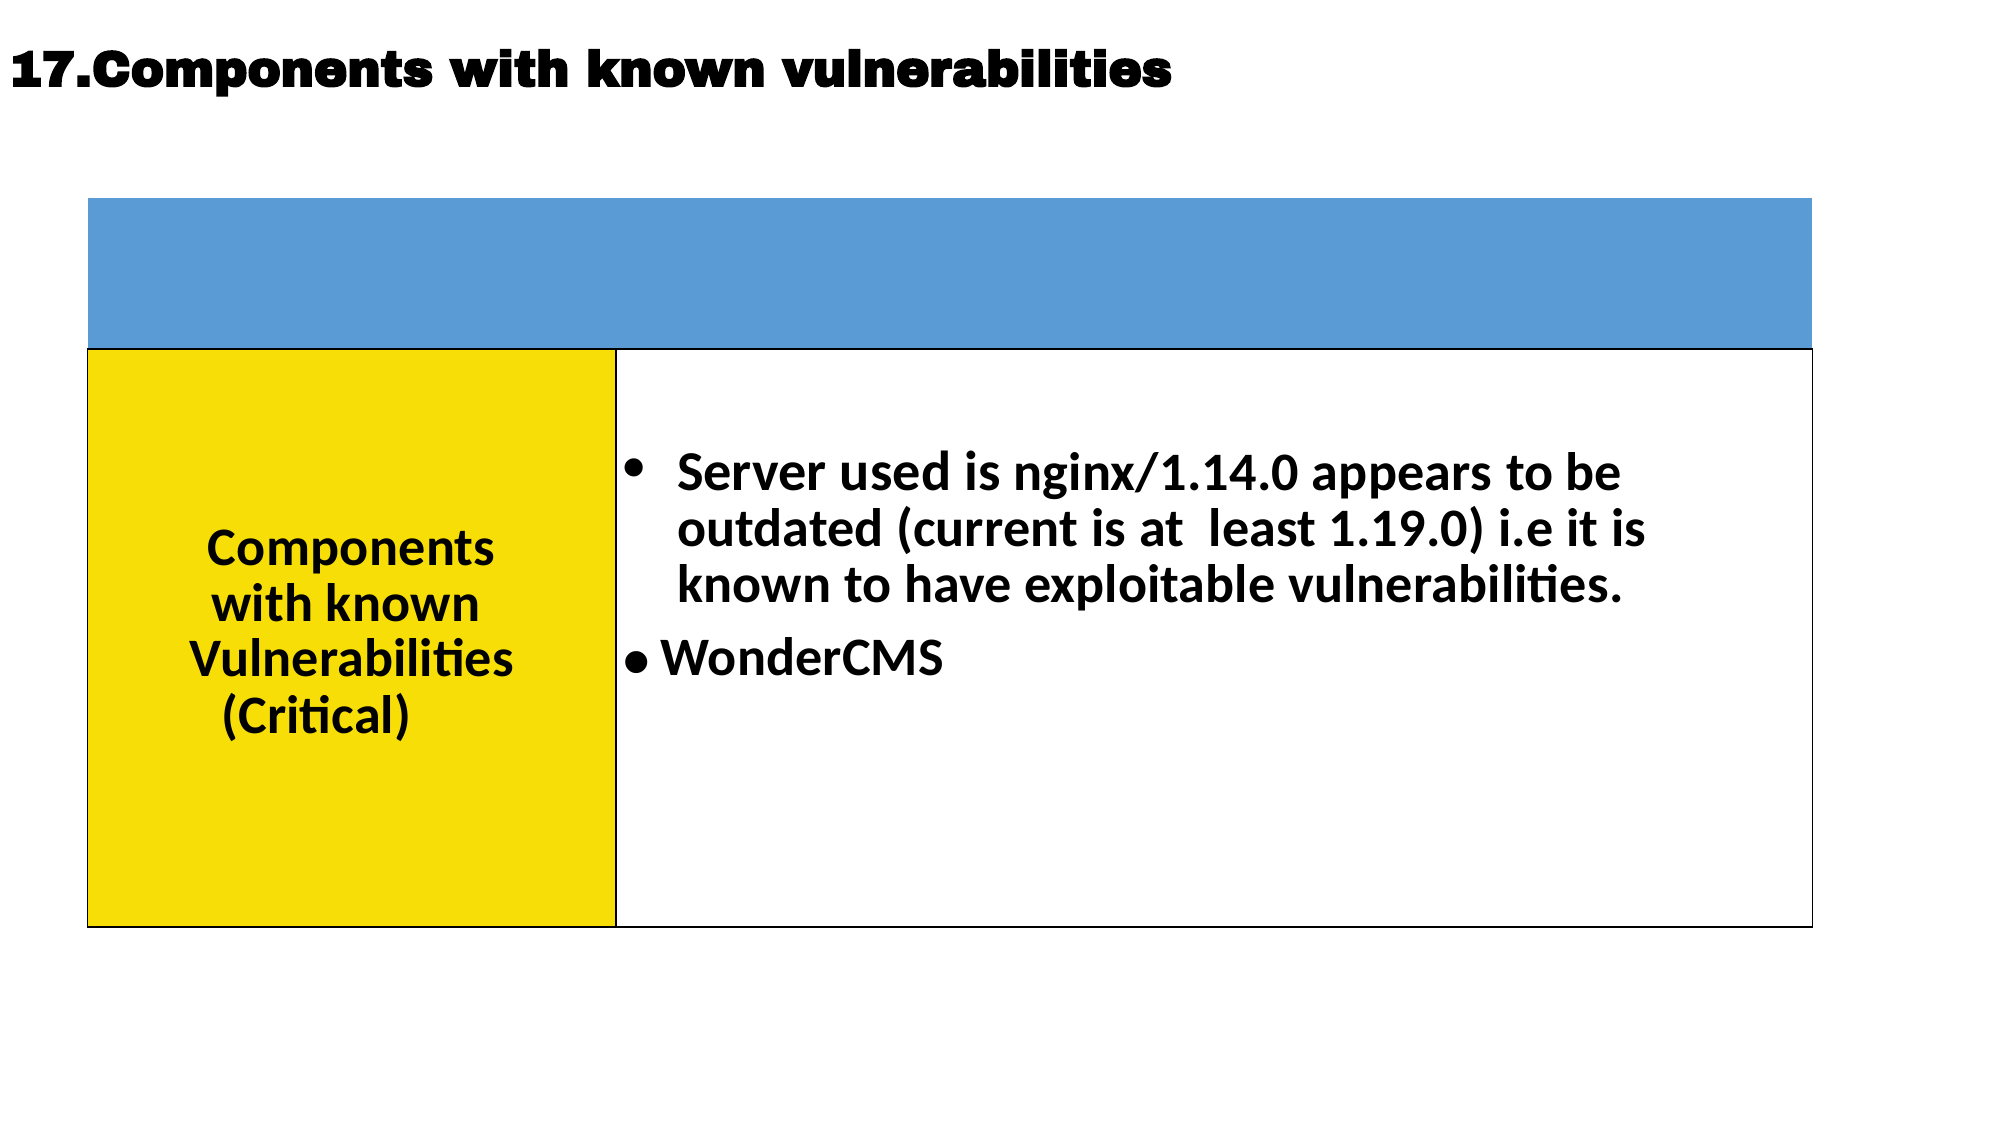

# 17.Components with known vulnerabilities
|  |  |
| --- | --- |
| Components with known Vulnerabilities (Critical) | Server used is nginx/1.14.0 appears to be outdated (current is at least 1.19.0) i.e it is known to have exploitable vulnerabilities. WonderCMS |